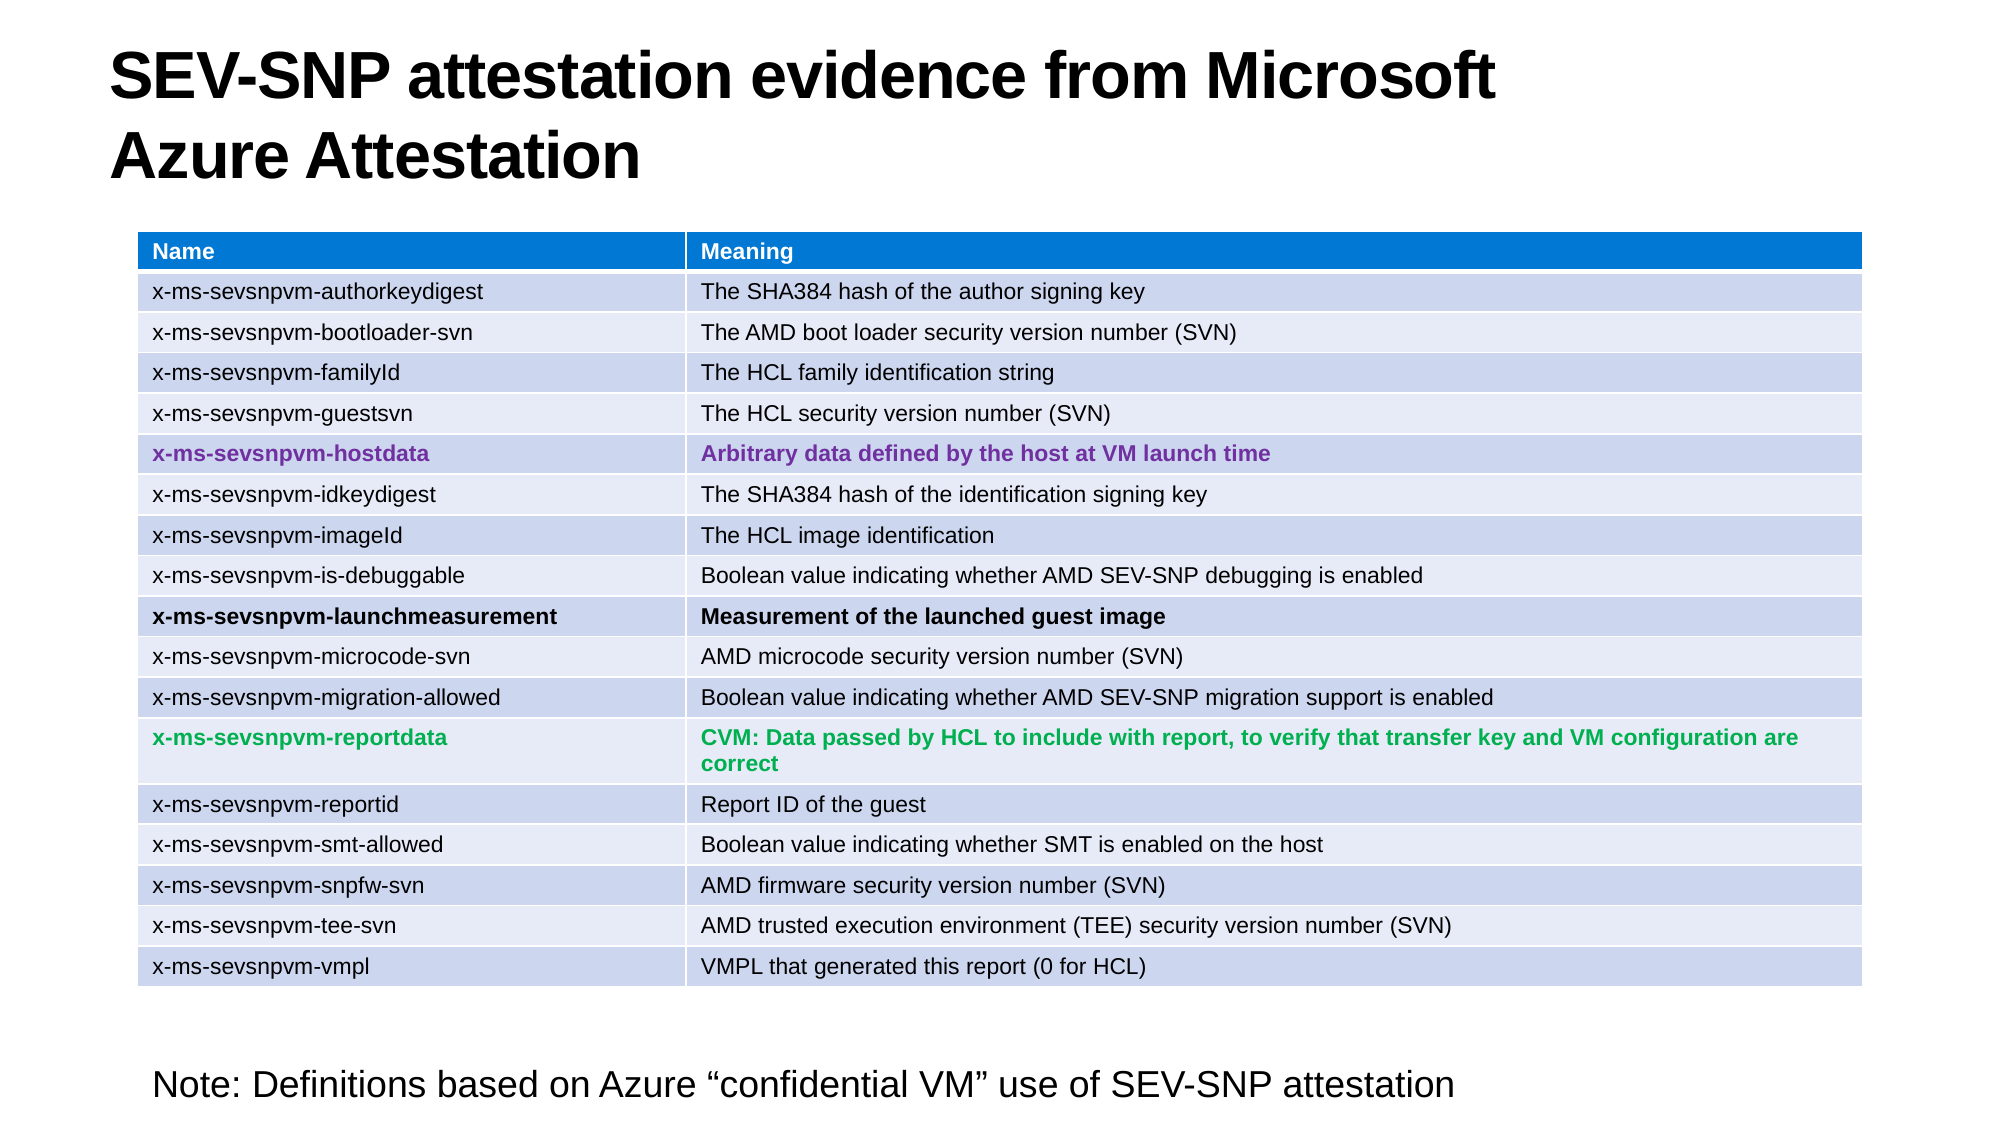

SEV-SNP attestation evidence from Microsoft Azure Attestation
| Name | Meaning |
| --- | --- |
| x-ms-sevsnpvm-authorkeydigest | The SHA384 hash of the author signing key |
| x-ms-sevsnpvm-bootloader-svn | The AMD boot loader security version number (SVN) |
| x-ms-sevsnpvm-familyId | The HCL family identification string |
| x-ms-sevsnpvm-guestsvn | The HCL security version number (SVN) |
| x-ms-sevsnpvm-hostdata | Arbitrary data defined by the host at VM launch time |
| x-ms-sevsnpvm-idkeydigest | The SHA384 hash of the identification signing key |
| x-ms-sevsnpvm-imageId | The HCL image identification |
| x-ms-sevsnpvm-is-debuggable | Boolean value indicating whether AMD SEV-SNP debugging is enabled |
| x-ms-sevsnpvm-launchmeasurement | Measurement of the launched guest image |
| x-ms-sevsnpvm-microcode-svn | AMD microcode security version number (SVN) |
| x-ms-sevsnpvm-migration-allowed | Boolean value indicating whether AMD SEV-SNP migration support is enabled |
| x-ms-sevsnpvm-reportdata | CVM: Data passed by HCL to include with report, to verify that transfer key and VM configuration are correct |
| x-ms-sevsnpvm-reportid | Report ID of the guest |
| x-ms-sevsnpvm-smt-allowed | Boolean value indicating whether SMT is enabled on the host |
| x-ms-sevsnpvm-snpfw-svn | AMD firmware security version number (SVN) |
| x-ms-sevsnpvm-tee-svn | AMD trusted execution environment (TEE) security version number (SVN) |
| x-ms-sevsnpvm-vmpl | VMPL that generated this report (0 for HCL) |
Note: Definitions based on Azure “confidential VM” use of SEV-SNP attestation